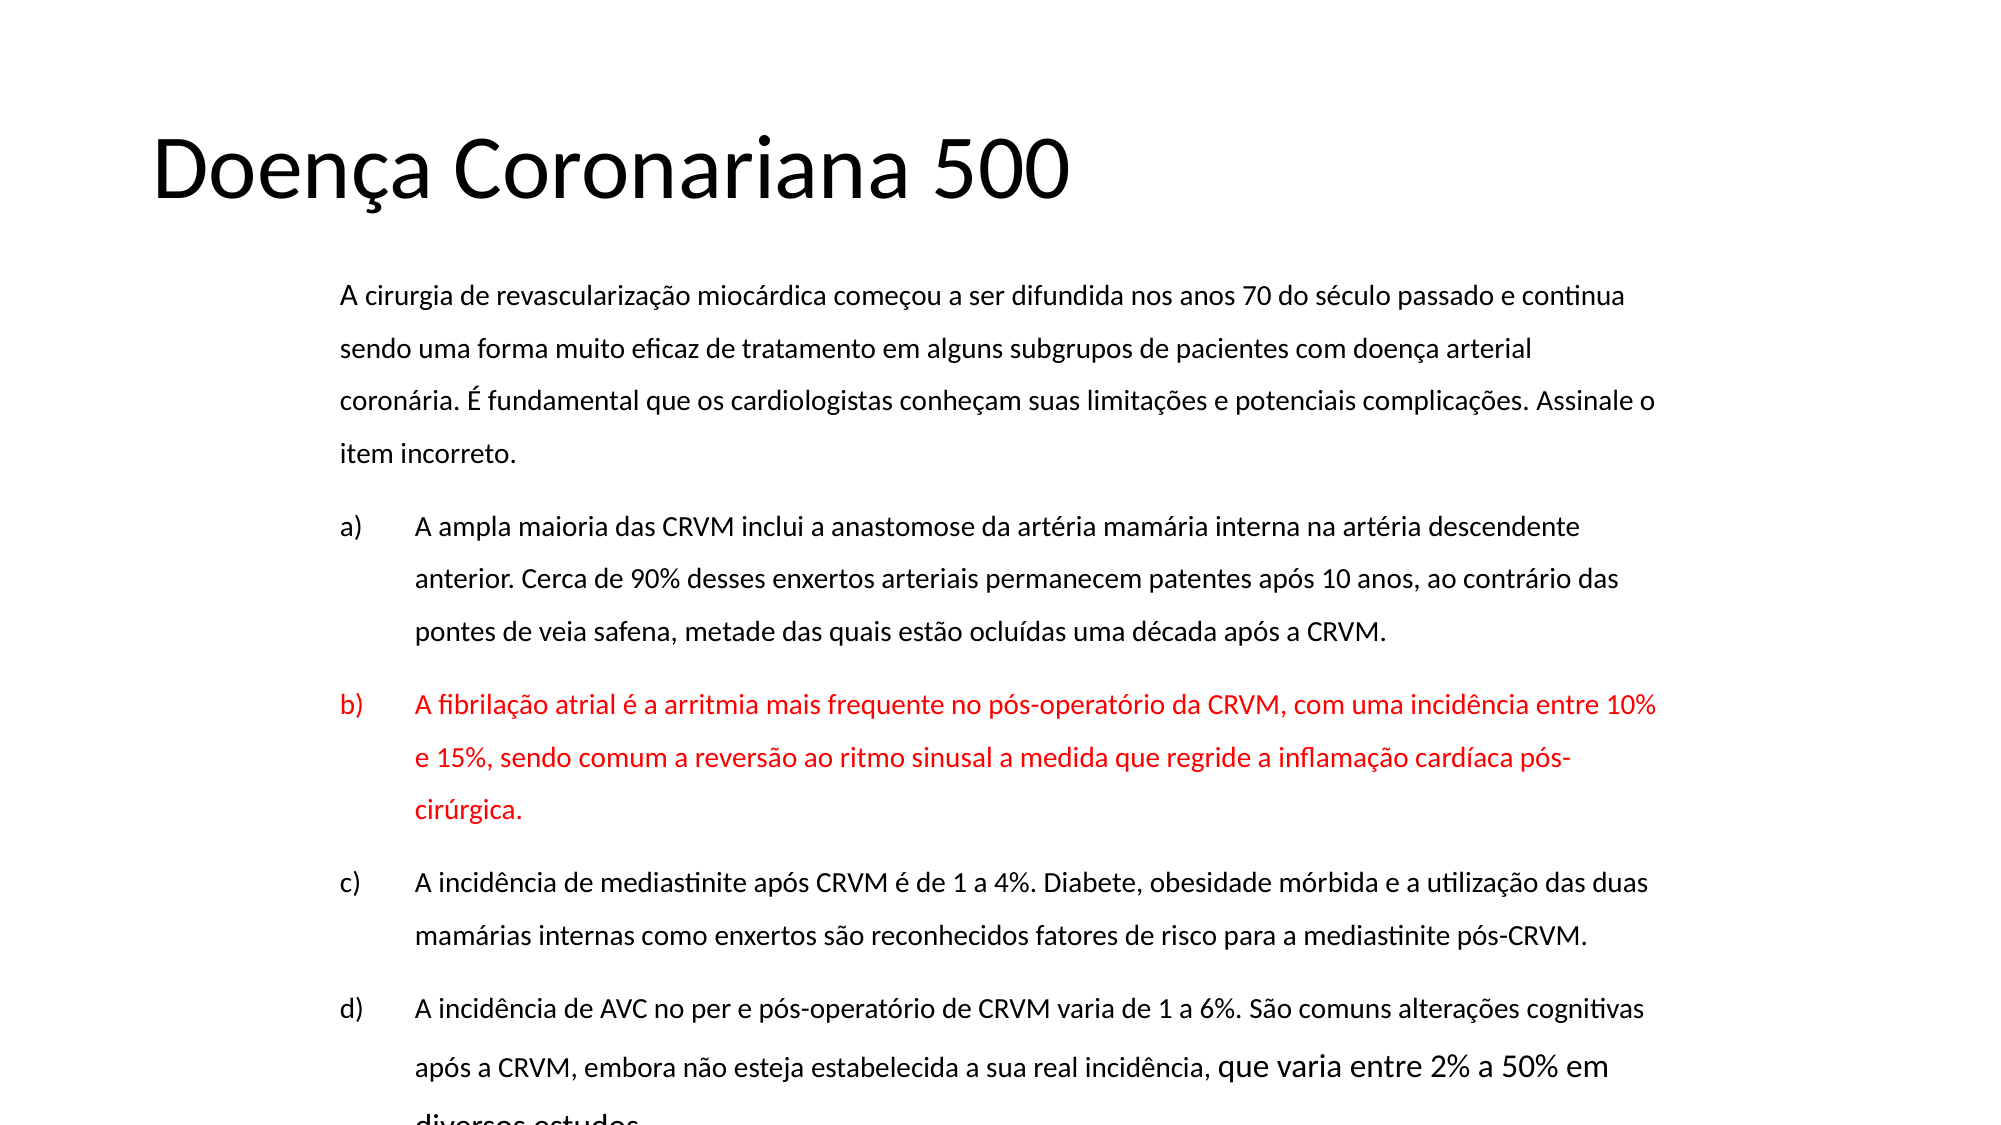

# Doença Coronariana 500
A cirurgia de revascularização miocárdica começou a ser difundida nos anos 70 do século passado e continua sendo uma forma muito eficaz de tratamento em alguns subgrupos de pacientes com doença arterial coronária. É fundamental que os cardiologistas conheçam suas limitações e potenciais complicações. Assinale o item incorreto.
A ampla maioria das CRVM inclui a anastomose da artéria mamária interna na artéria descendente anterior. Cerca de 90% desses enxertos arteriais permanecem patentes após 10 anos, ao contrário das pontes de veia safena, metade das quais estão ocluídas uma década após a CRVM.
A fibrilação atrial é a arritmia mais frequente no pós-operatório da CRVM, com uma incidência entre 10% e 15%, sendo comum a reversão ao ritmo sinusal a medida que regride a inflamação cardíaca pós-cirúrgica.
A incidência de mediastinite após CRVM é de 1 a 4%. Diabete, obesidade mórbida e a utilização das duas mamárias internas como enxertos são reconhecidos fatores de risco para a mediastinite pós-CRVM.
A incidência de AVC no per e pós-operatório de CRVM varia de 1 a 6%. São comuns alterações cognitivas após a CRVM, embora não esteja estabelecida a sua real incidência, que varia entre 2% a 50% em diversos estudos.